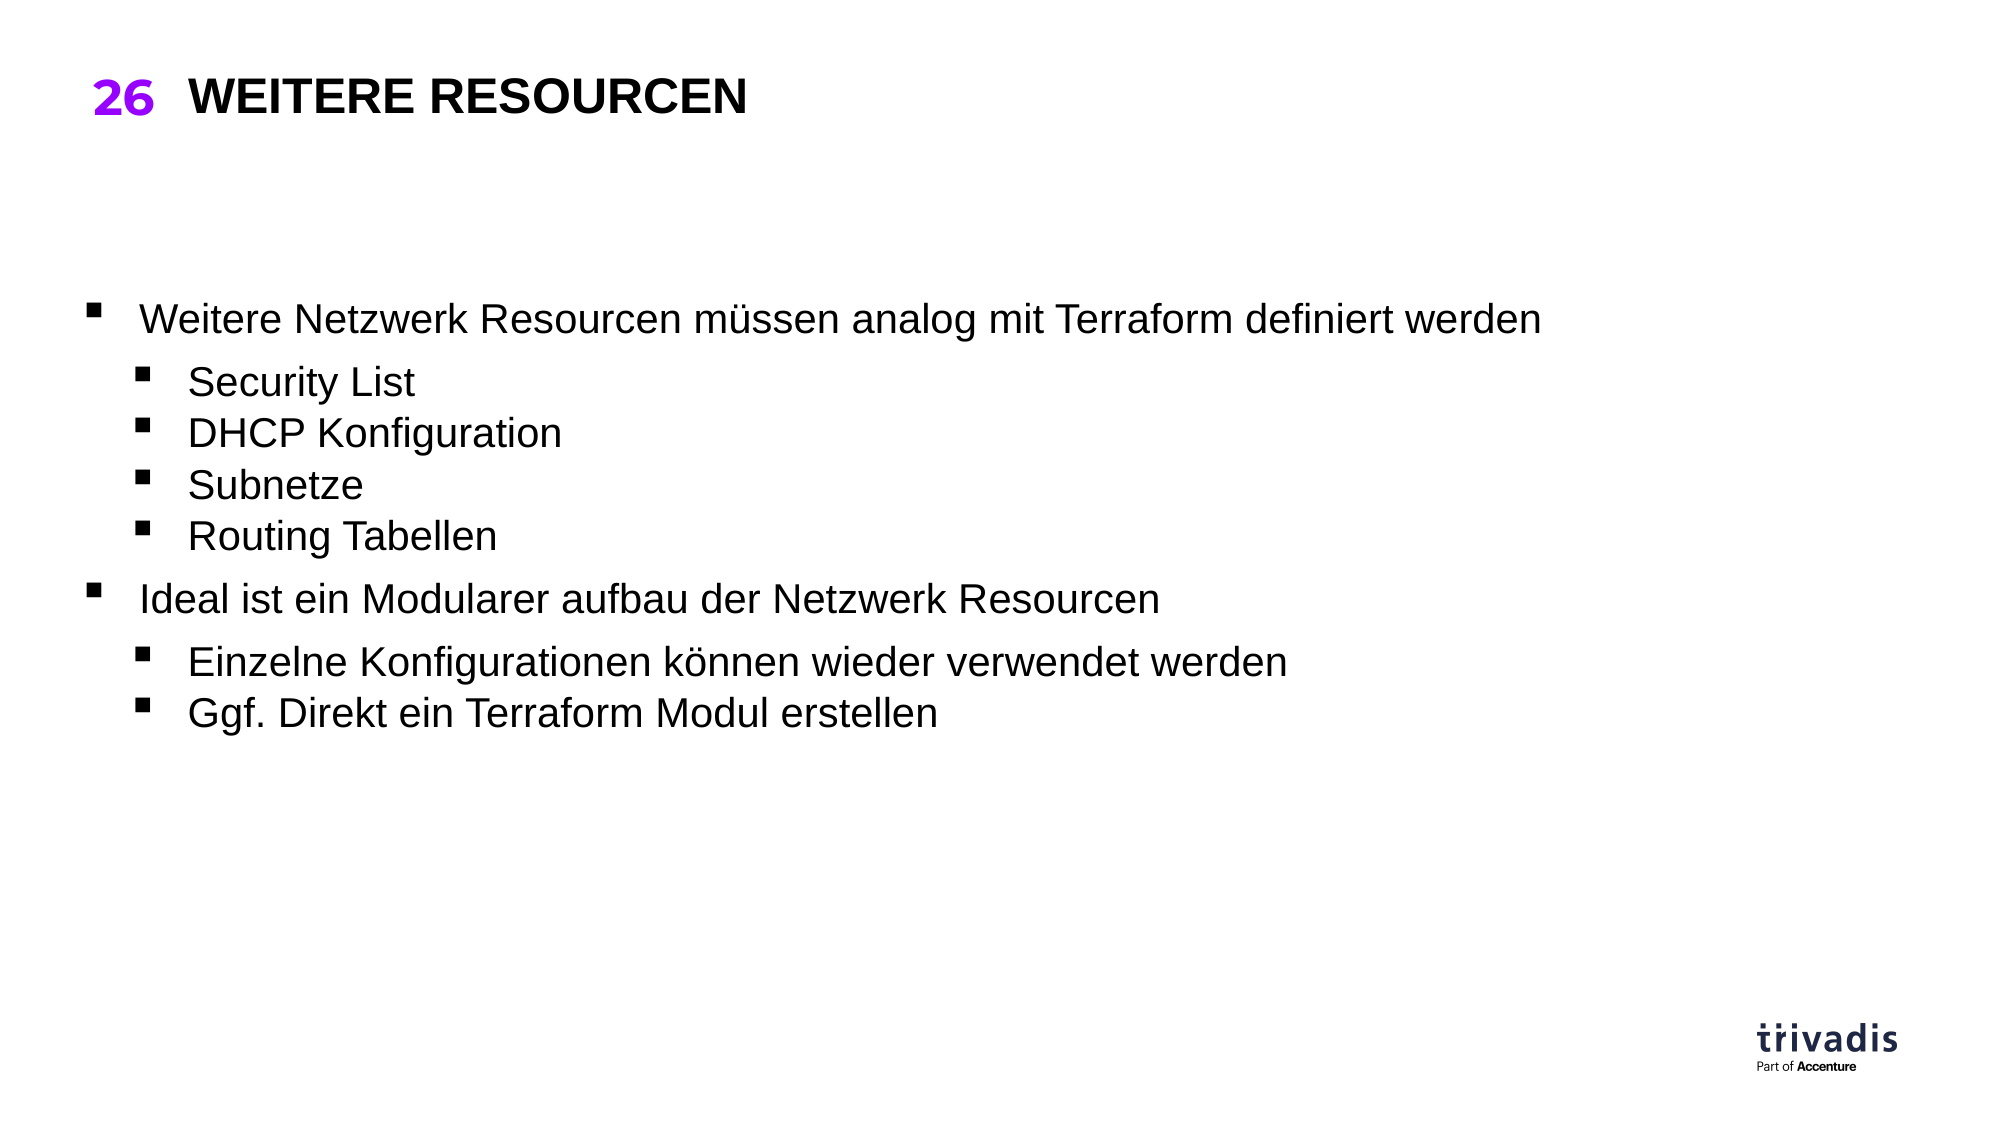

# Weitere Resourcen
Weitere Netzwerk Resourcen müssen analog mit Terraform definiert werden
Security List
DHCP Konfiguration
Subnetze
Routing Tabellen
Ideal ist ein Modularer aufbau der Netzwerk Resourcen
Einzelne Konfigurationen können wieder verwendet werden
Ggf. Direkt ein Terraform Modul erstellen